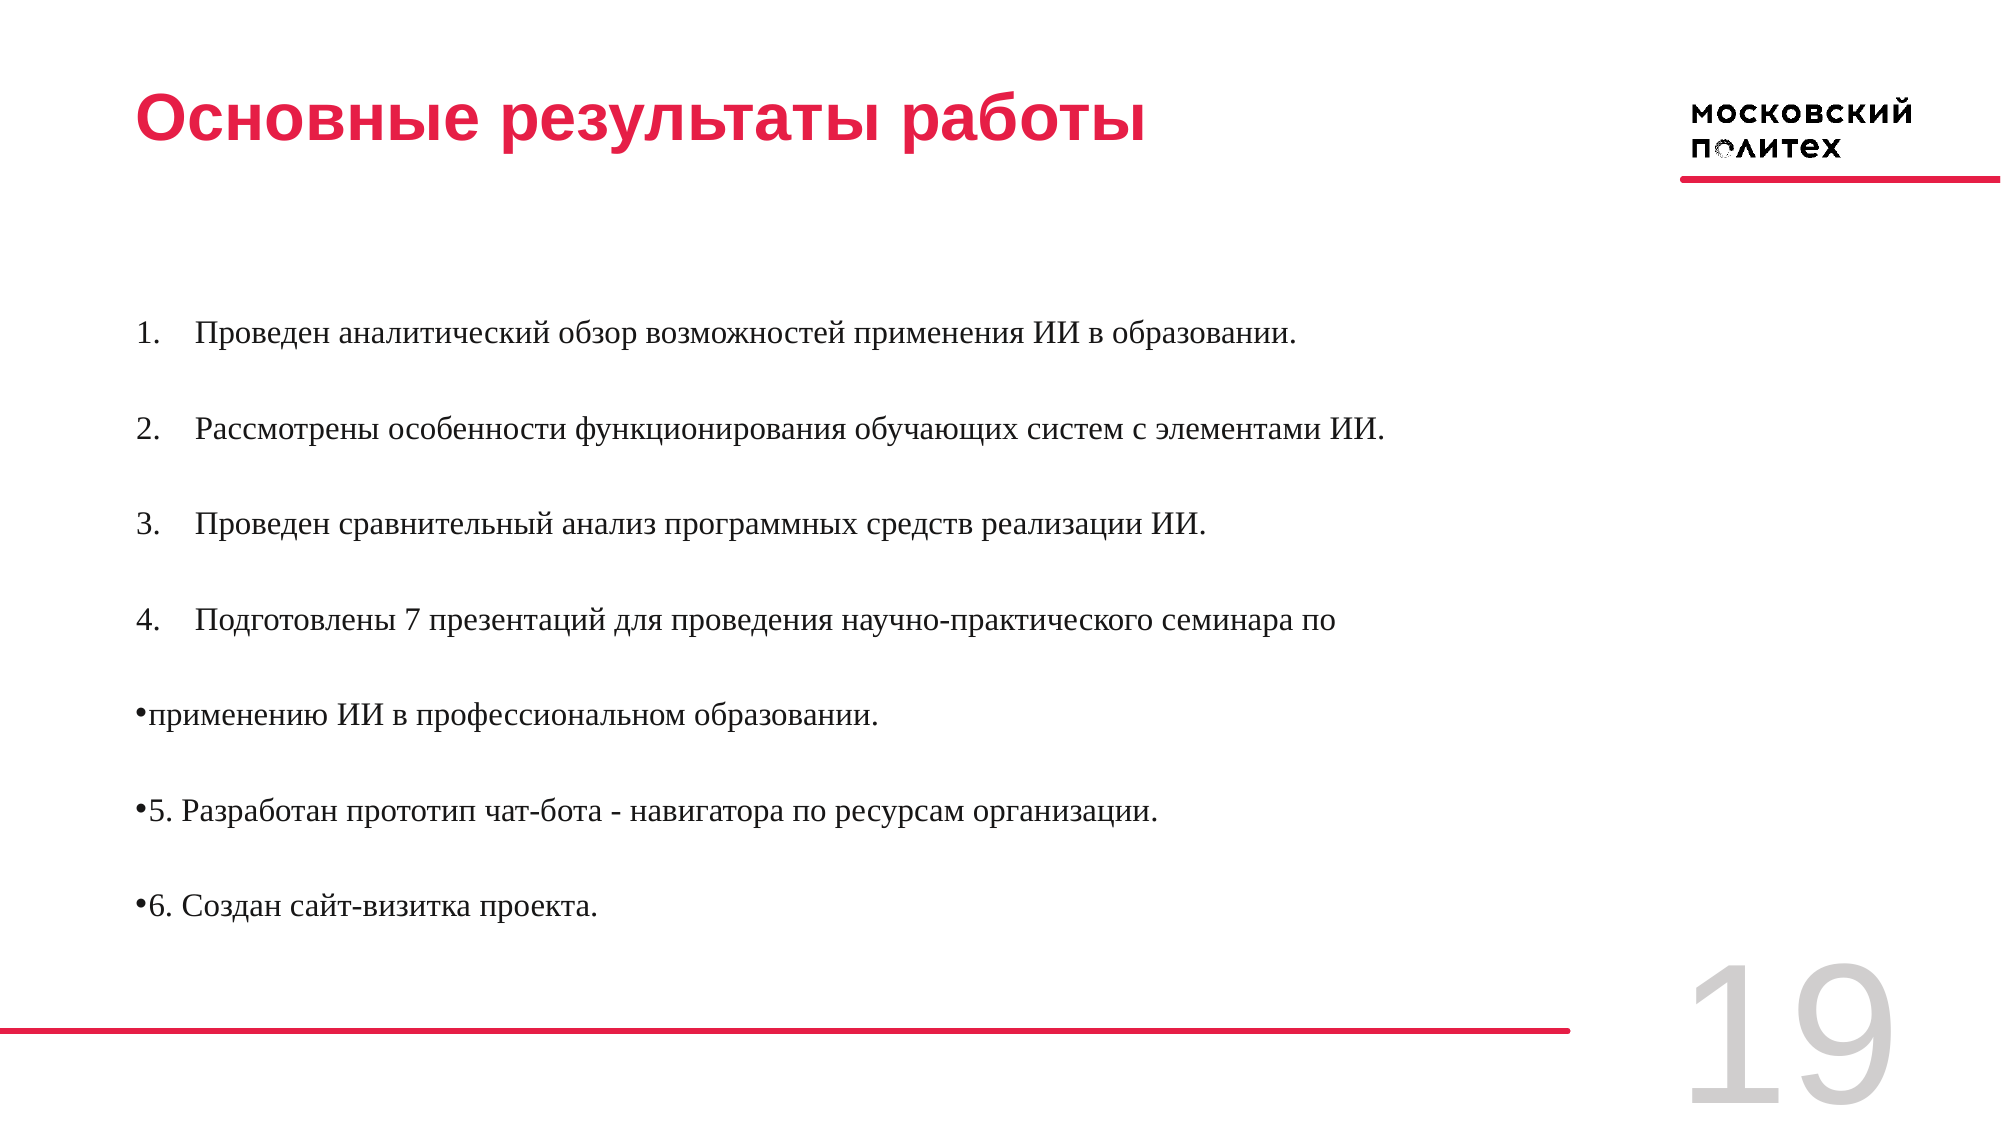

Основные результаты работы
# Проведен аналитический обзор возможностей применения ИИ в образовании.
Рассмотрены особенности функционирования обучающих систем с элементами ИИ.
Проведен сравнительный анализ программных средств реализации ИИ.
Подготовлены 7 презентаций для проведения научно-практического семинара по
применению ИИ в профессиональном образовании.
5. Разработан прототип чат-бота - навигатора по ресурсам организации.
6. Создан сайт-визитка проекта.
19